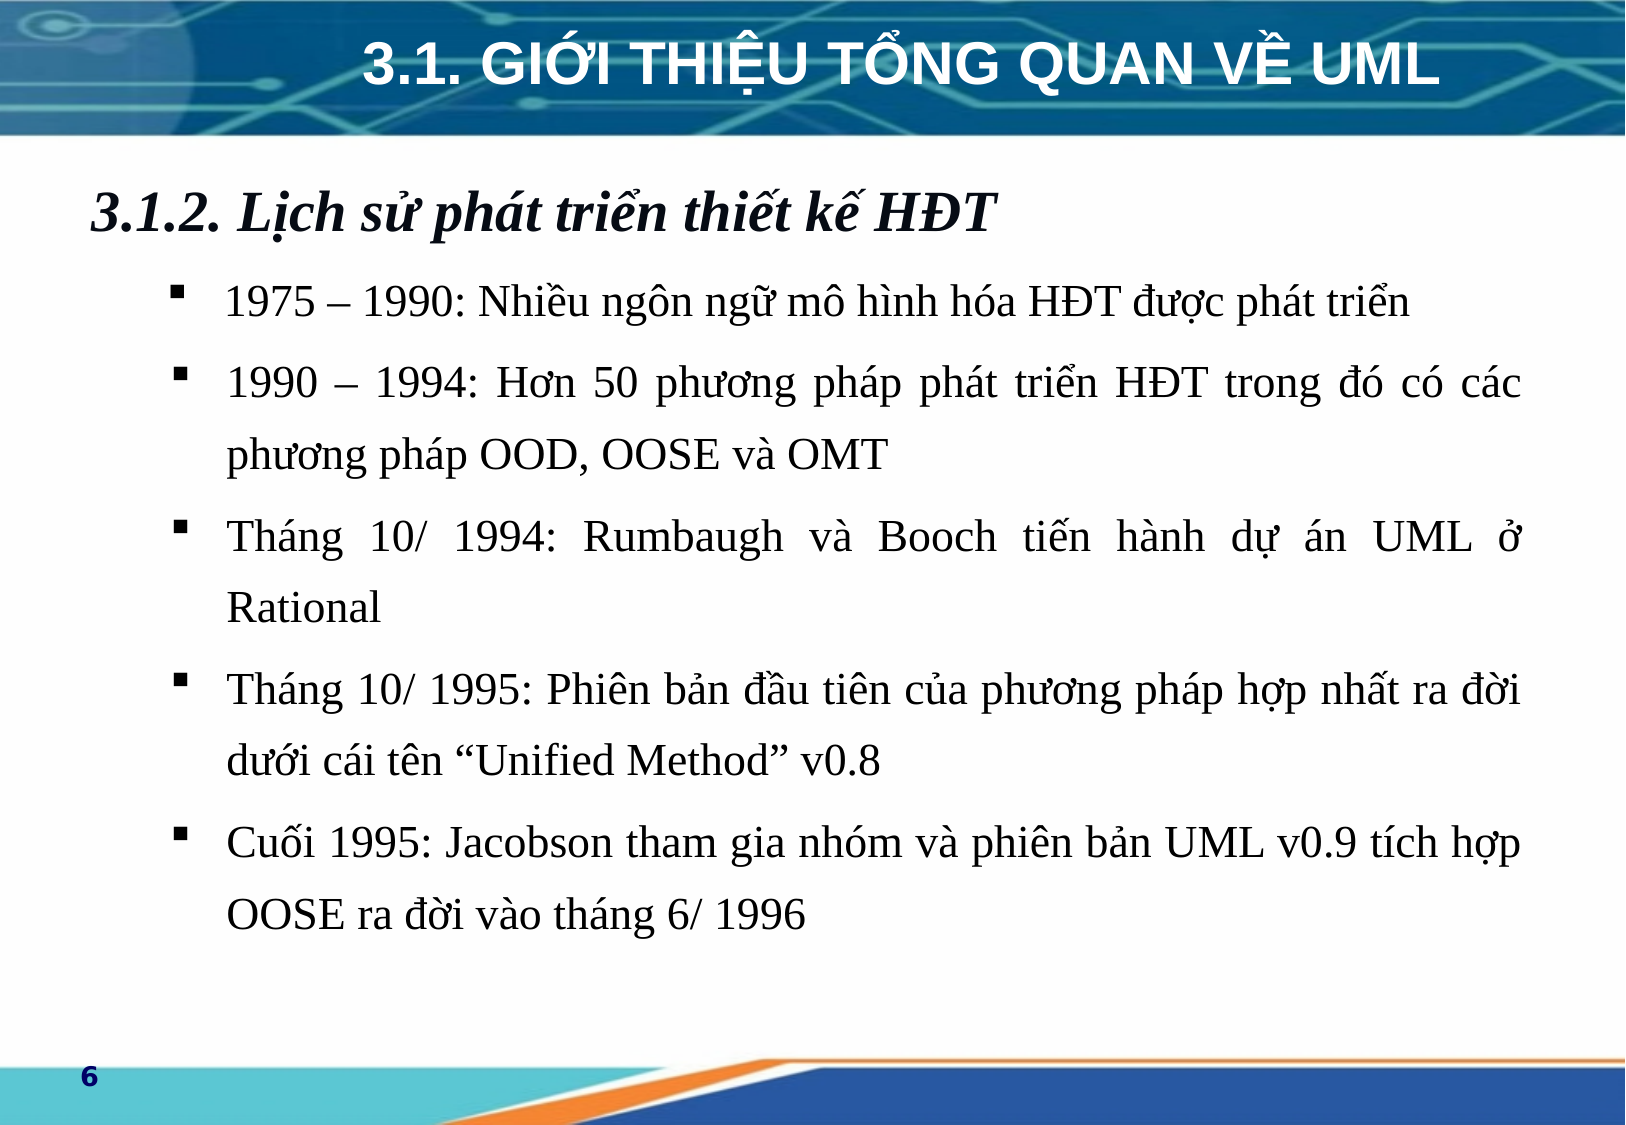

# 3.1. GIỚI THIỆU TỔNG QUAN VỀ UML
3.1.2. Lịch sử phát triển thiết kế HĐT
1975 – 1990: Nhiều ngôn ngữ mô hình hóa HĐT được phát triển
1990 – 1994: Hơn 50 phương pháp phát triển HĐT trong đó có các phương pháp OOD, OOSE và OMT
Tháng 10/ 1994: Rumbaugh và Booch tiến hành dự án UML ở Rational
Tháng 10/ 1995: Phiên bản đầu tiên của phương pháp hợp nhất ra đời dưới cái tên “Unified Method” v0.8
Cuối 1995: Jacobson tham gia nhóm và phiên bản UML v0.9 tích hợp OOSE ra đời vào tháng 6/ 1996
6